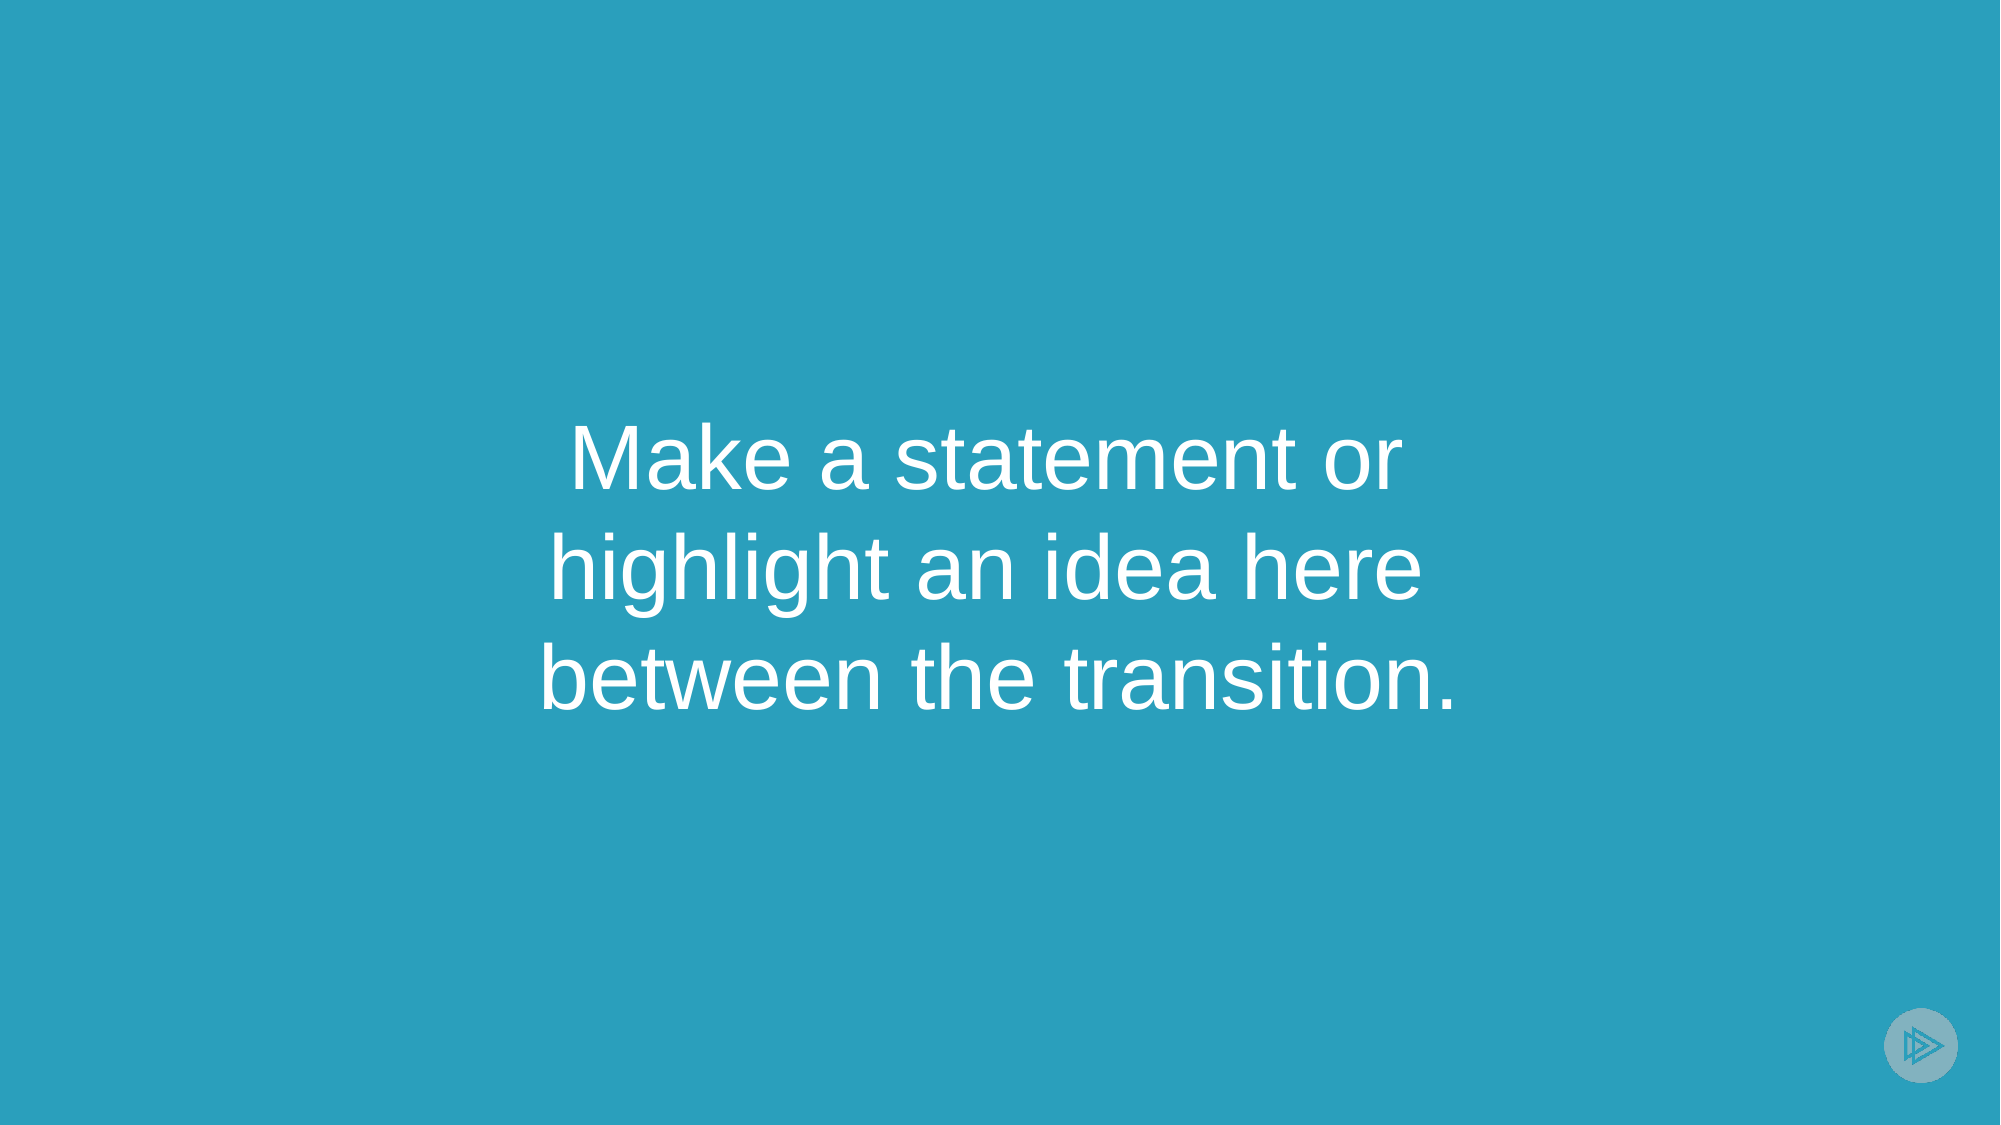

# Make a statement or highlight an idea here between the transition.